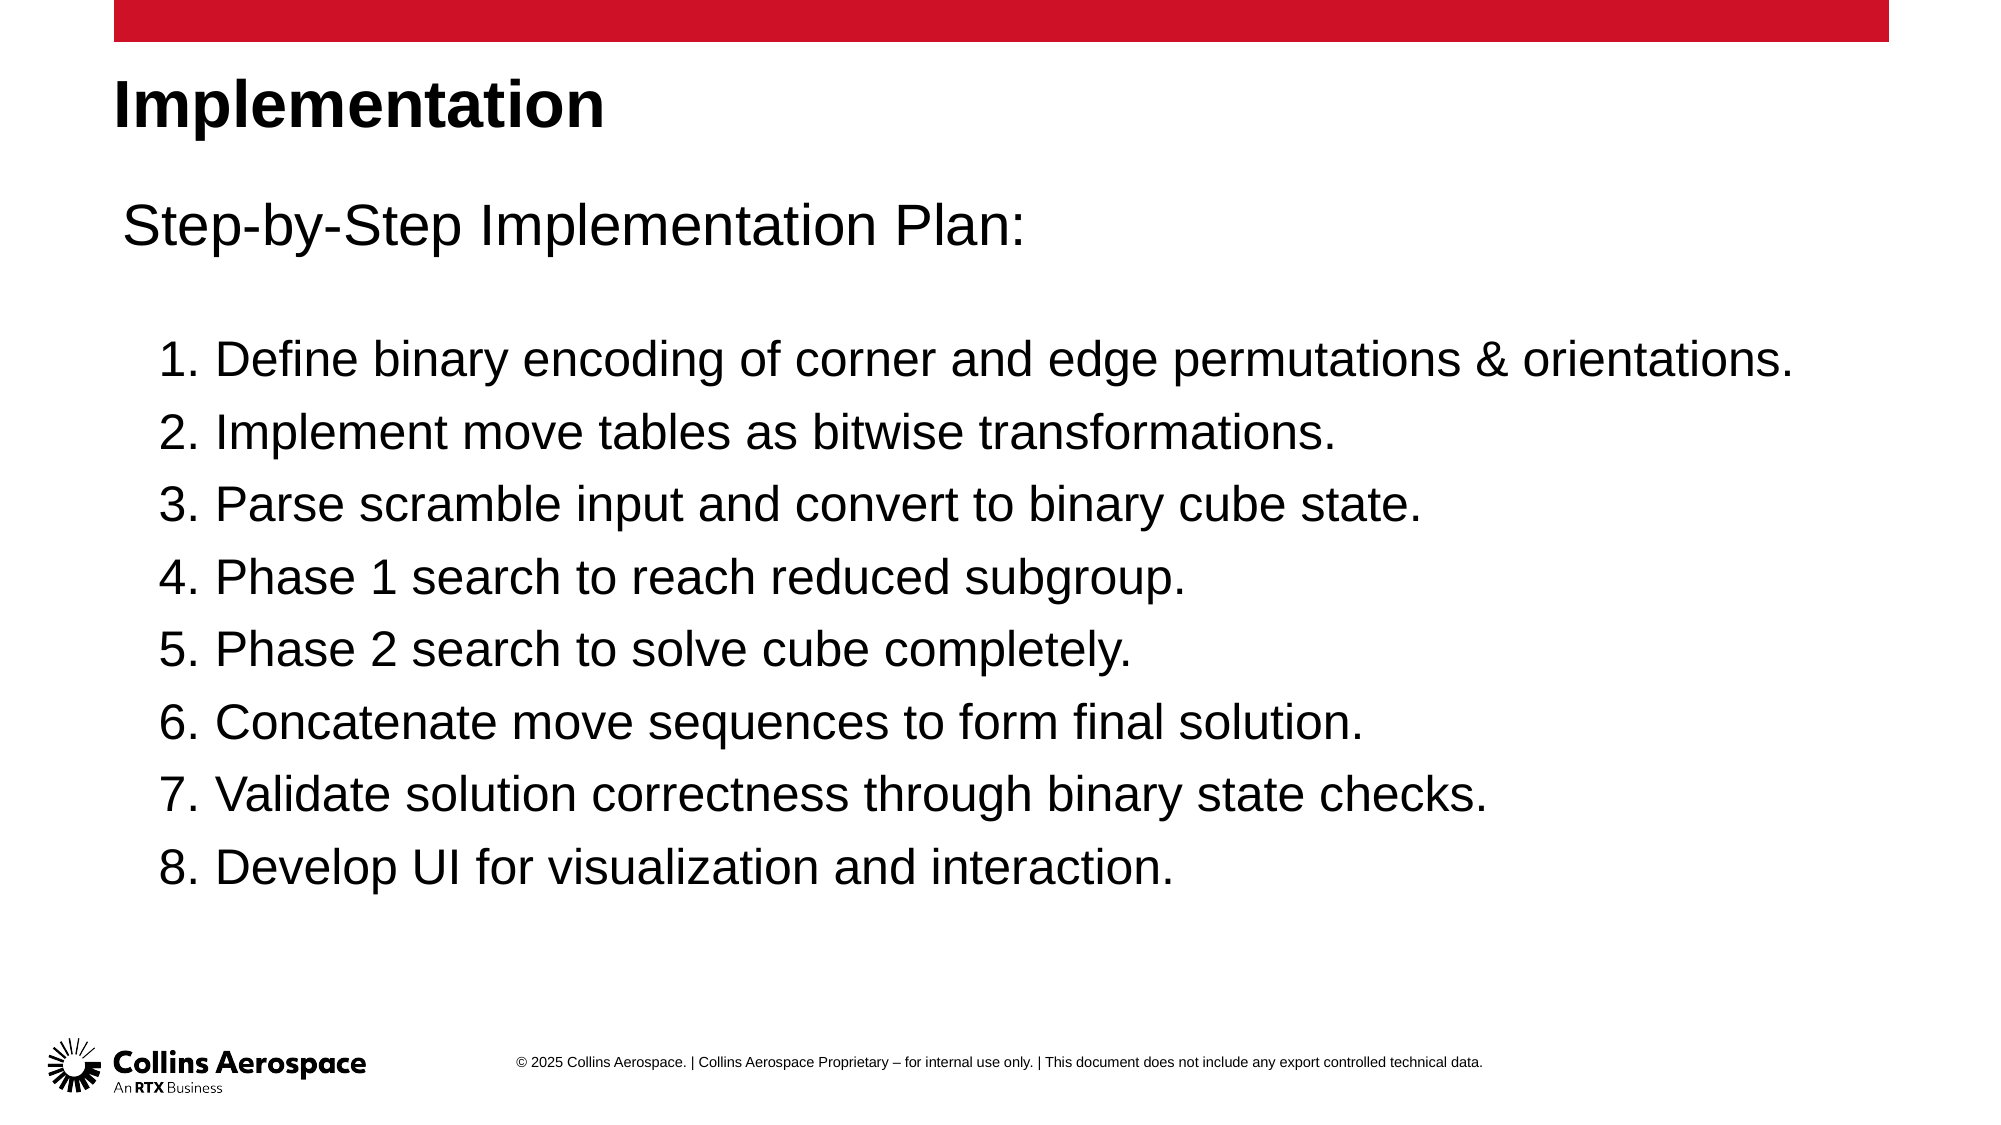

# Implementation
 Step-by-Step Implementation Plan:

Define binary encoding of corner and edge permutations & orientations.
Implement move tables as bitwise transformations.
Parse scramble input and convert to binary cube state.
Phase 1 search to reach reduced subgroup.
Phase 2 search to solve cube completely.
Concatenate move sequences to form final solution.
Validate solution correctness through binary state checks.
Develop UI for visualization and interaction.
© 2025 Collins Aerospace. | Collins Aerospace Proprietary – for internal use only. | This document does not include any export controlled technical data.